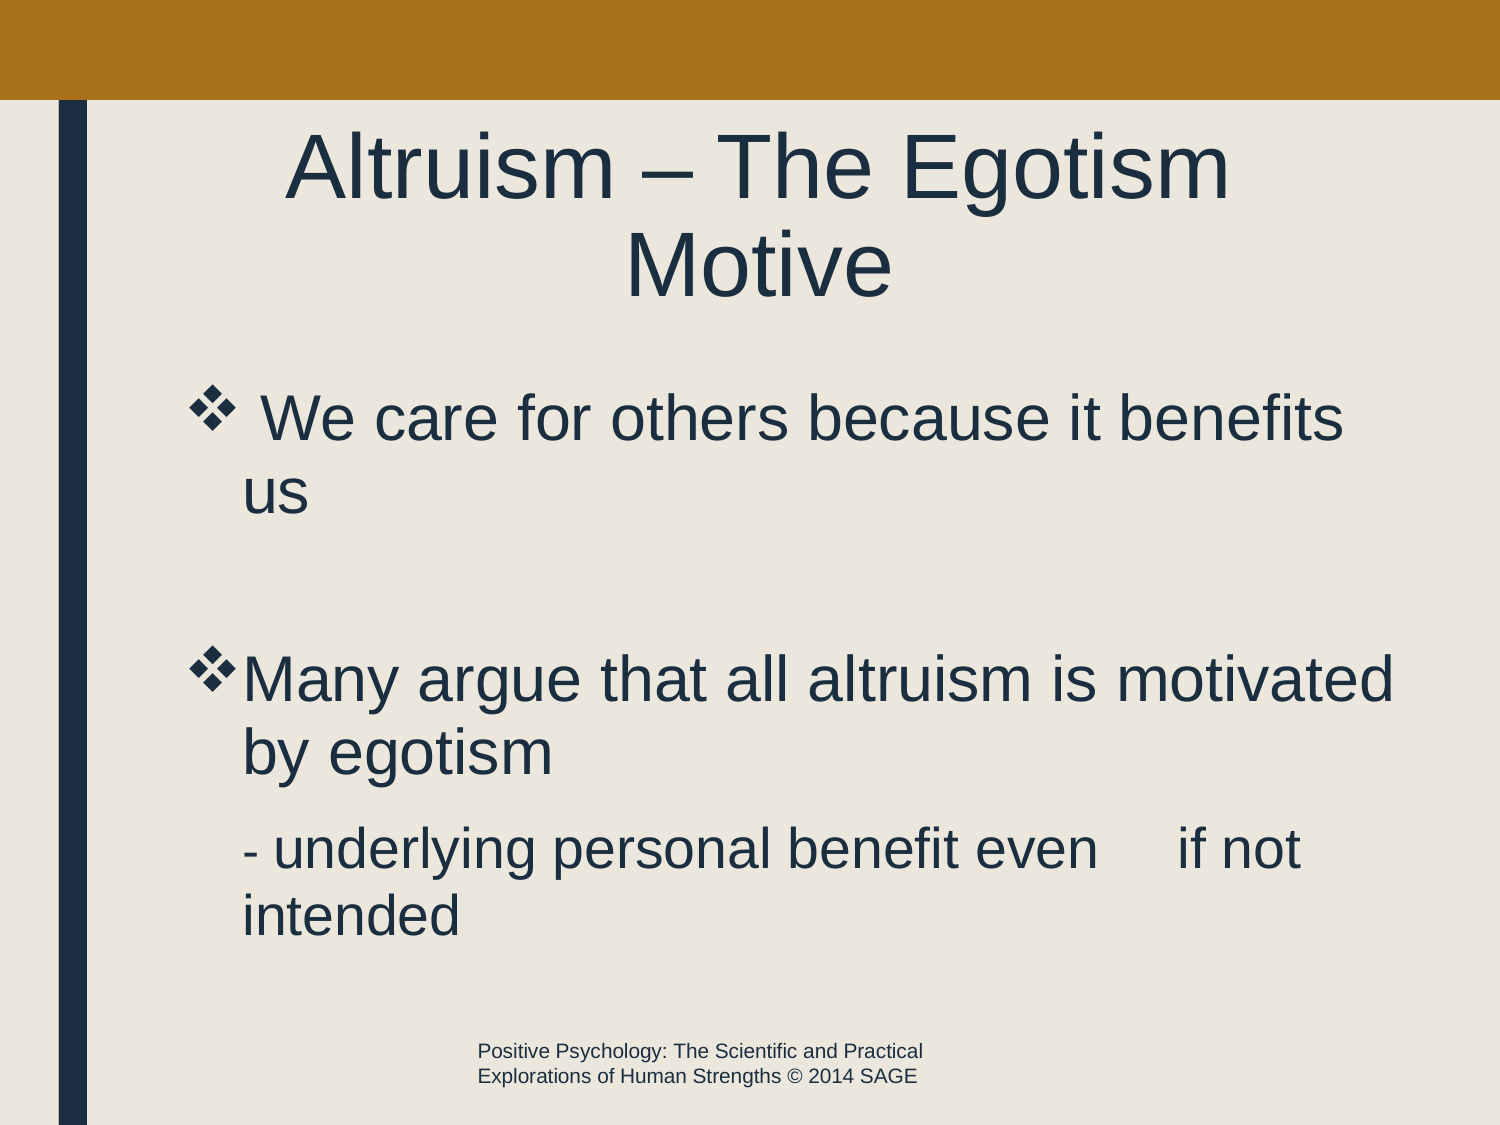

# Altruism – The Egotism Motive
 We care for others because it benefits us

Many argue that all altruism is motivated by egotism
			- underlying personal benefit even 		  if not intended
Positive Psychology: The Scientific and Practical Explorations of Human Strengths © 2014 SAGE